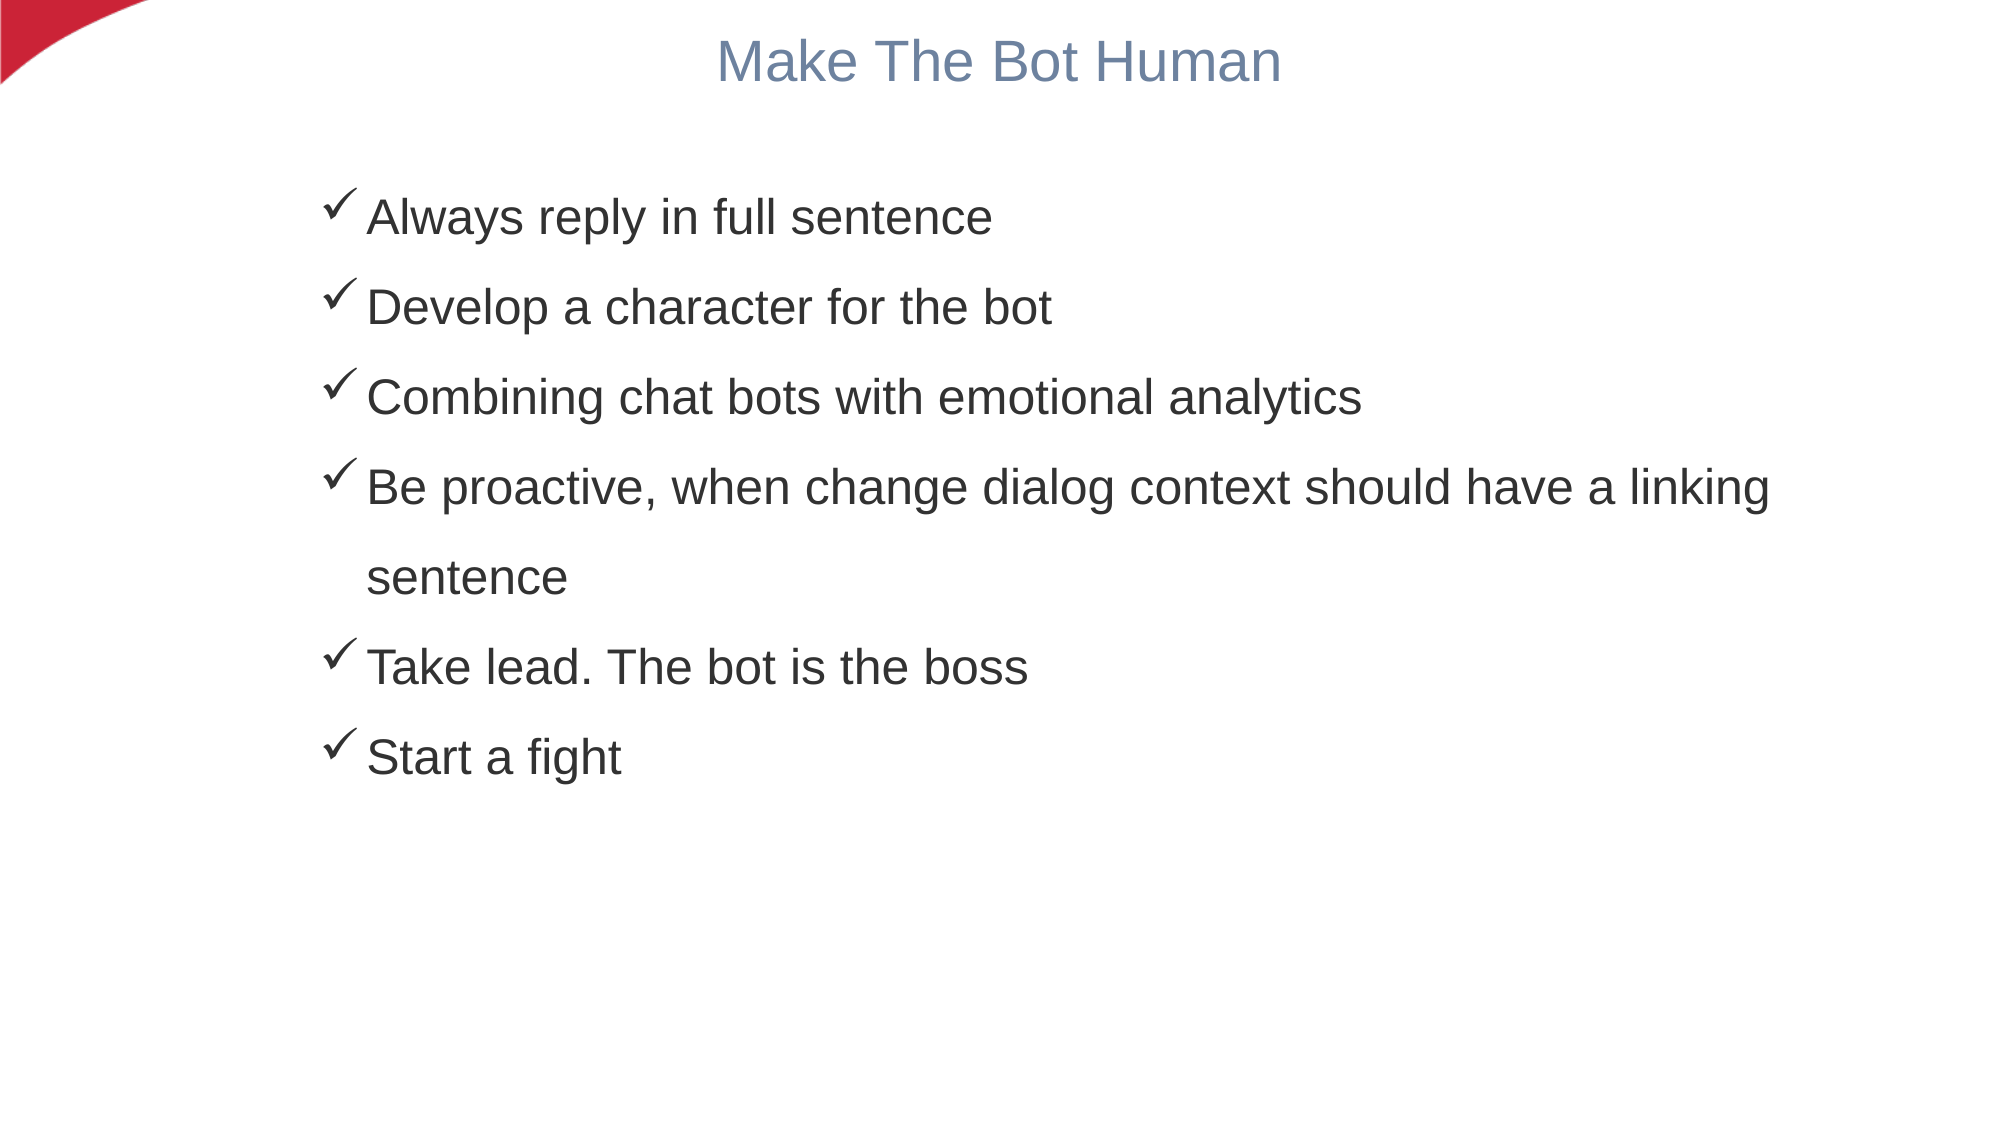

# Make The Bot Human
Always reply in full sentence
Develop a character for the bot
Combining chat bots with emotional analytics
Be proactive, when change dialog context should have a linking sentence
Take lead. The bot is the boss
Start a fight